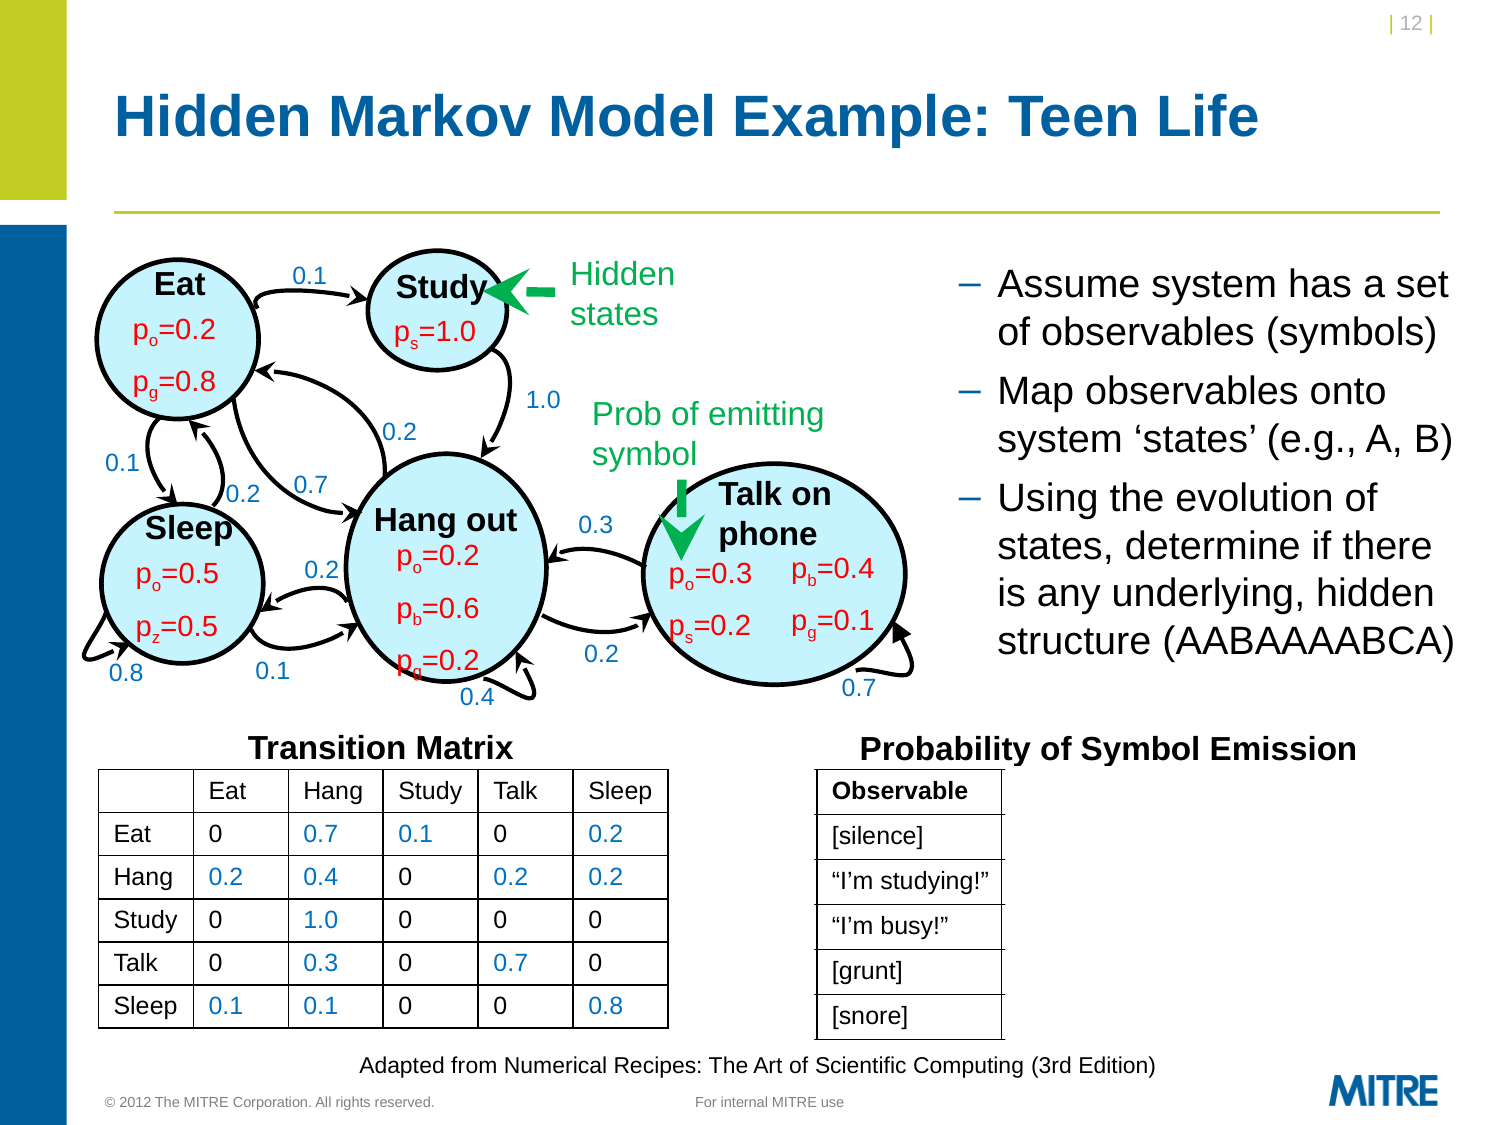

| 12 |
# Hidden Markov Model Example: Teen Life
Hidden states

Assume system has a set of observables (symbols)
Map observables onto system ‘states’ (e.g., A, B)
Using the evolution of states, determine if there is any underlying, hidden structure (AABAAAABCA)

0.1
Eat
Study

po=0.2
pg=0.8
ps=1.0

1.0

Prob of emitting symbol
0.2

0.1

Hang out
0.7

Talk on phone
0.2

Sleep
0.3

po=0.2
pb=0.6
pg=0.2

pb=0.4
pg=0.1

0.2
po=0.3
ps=0.2
po=0.5
pz=0.5

0.2
0.1
0.8

0.7
0.4
Transition Matrix
Probability of Symbol Emission

|  | Eat | Hang | Study | Talk | Sleep |
| --- | --- | --- | --- | --- | --- |
| Eat | 0 | 0.7 | 0.1 | 0 | 0.2 |
| Hang | 0.2 | 0.4 | 0 | 0.2 | 0.2 |
| Study | 0 | 1.0 | 0 | 0 | 0 |
| Talk | 0 | 0.3 | 0 | 0.7 | 0 |
| Sleep | 0.1 | 0.1 | 0 | 0 | 0.8 |
| Symbol | Observable | Eat | Hang | Study | Talk | Sleep |
| --- | --- | --- | --- | --- | --- | --- |
| o | [silence] | 0.2 | 0.2 | 0 | 0.3 | 0.5 |
| s | “I’m studying!” | 0 | 0 | 1.0 | 0.2 | 0 |
| b | “I’m busy!” | 0 | 0.6 | 0 | 0.4 | 0 |
| g | [grunt] | 0.8 | 0.2 | 0 | 0.1 | 0 |
| z | [snore] | 0 | 0 | 0 | 0 | 0.5 |
Adapted from Numerical Recipes: The Art of Scientific Computing (3rd Edition)
© 2012 The MITRE Corporation. All rights reserved.	For internal MITRE use